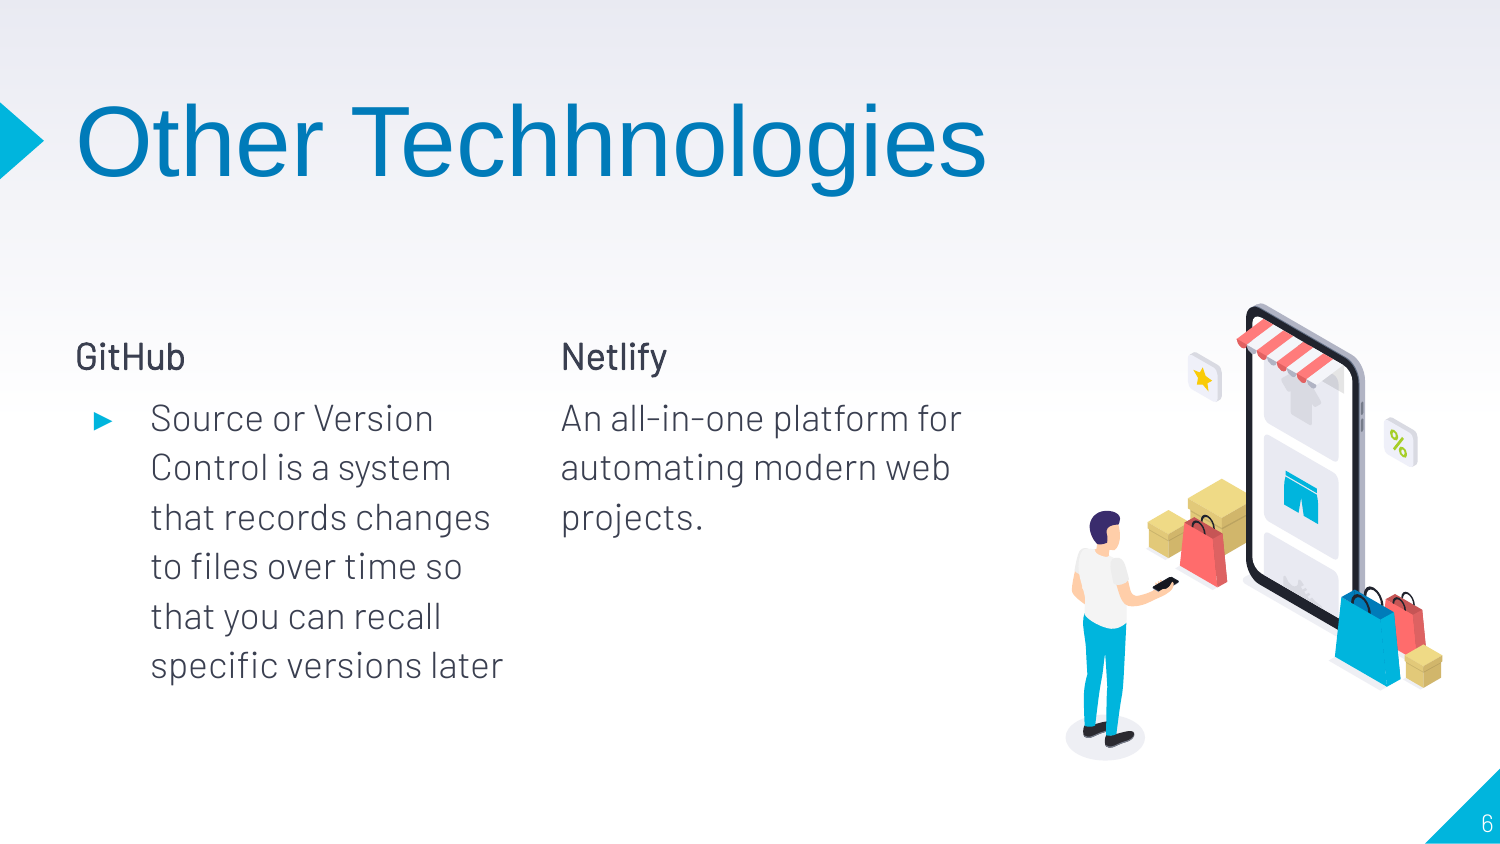

# Other Techhnologies

GitHub
Source or Version Control is a system that records changes to files over time so that you can recall specific versions later
Netlify
An all-in-one platform for automating modern web projects.
6